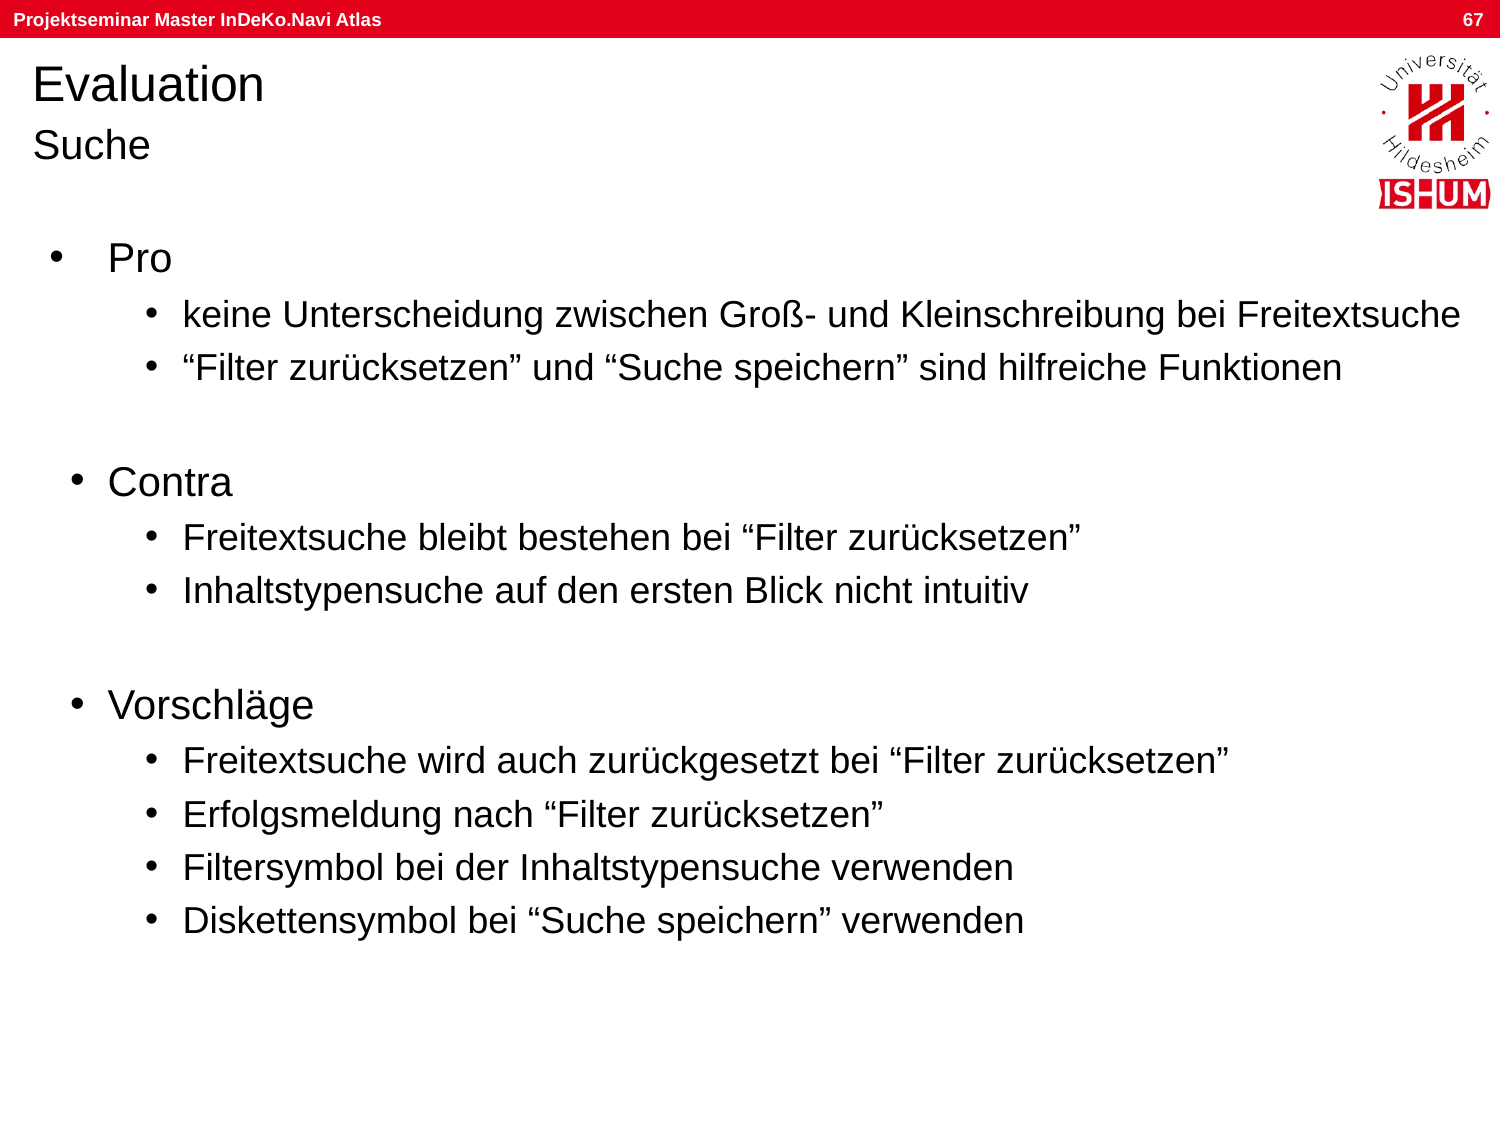

# Evaluation
Suche
Pro
keine Unterscheidung zwischen Groß- und Kleinschreibung bei Freitextsuche
“Filter zurücksetzen” und “Suche speichern” sind hilfreiche Funktionen

Contra
Freitextsuche bleibt bestehen bei “Filter zurücksetzen”
Inhaltstypensuche auf den ersten Blick nicht intuitiv

Vorschläge
Freitextsuche wird auch zurückgesetzt bei “Filter zurücksetzen”
Erfolgsmeldung nach “Filter zurücksetzen”
Filtersymbol bei der Inhaltstypensuche verwenden
Diskettensymbol bei “Suche speichern” verwenden